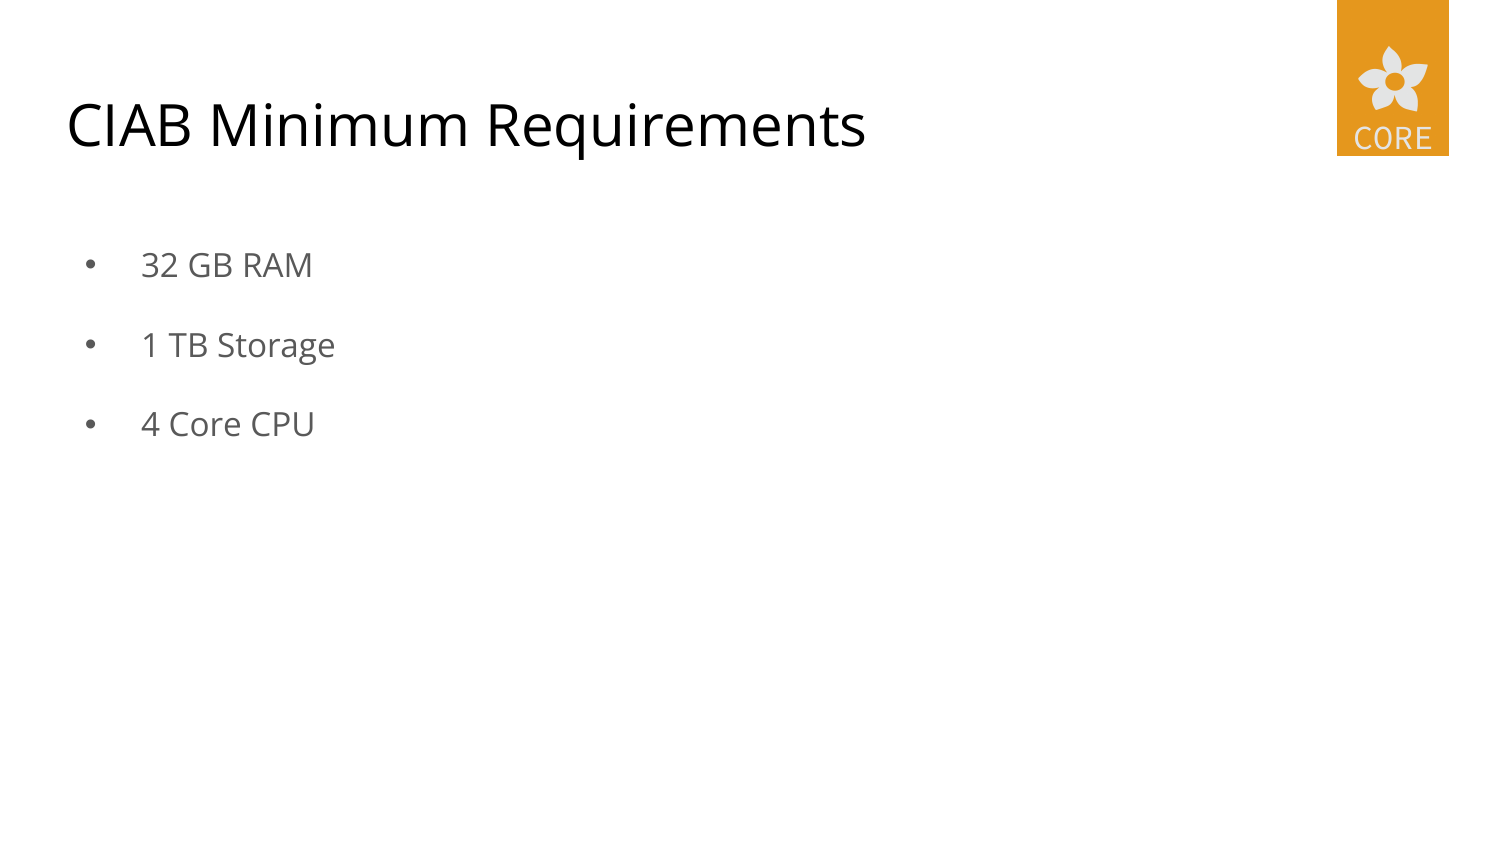

# CIAB Minimum Requirements
32 GB RAM
1 TB Storage
4 Core CPU